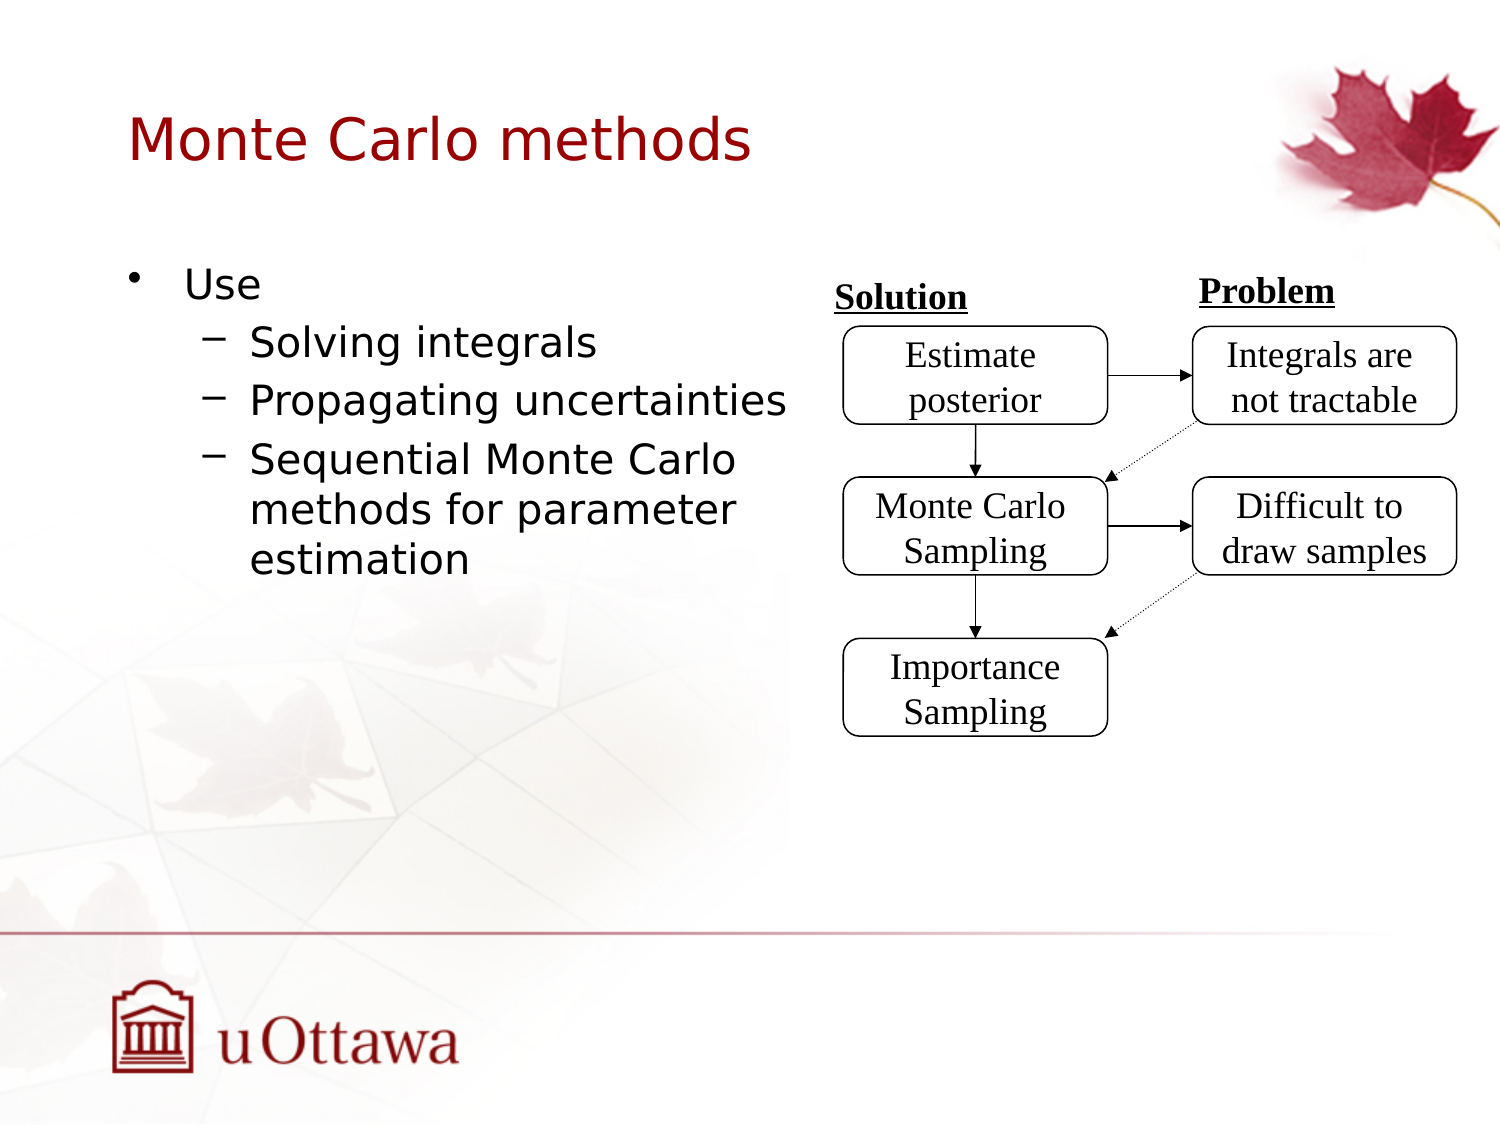

# Monte Carlo methods
Use
Solving integrals
Propagating uncertainties
Sequential Monte Carlo methods for parameter estimation
Problem
Solution
Estimate
posterior
Integrals are
not tractable

Monte Carlo
Sampling
Difficult to
draw samples

Importance
Sampling